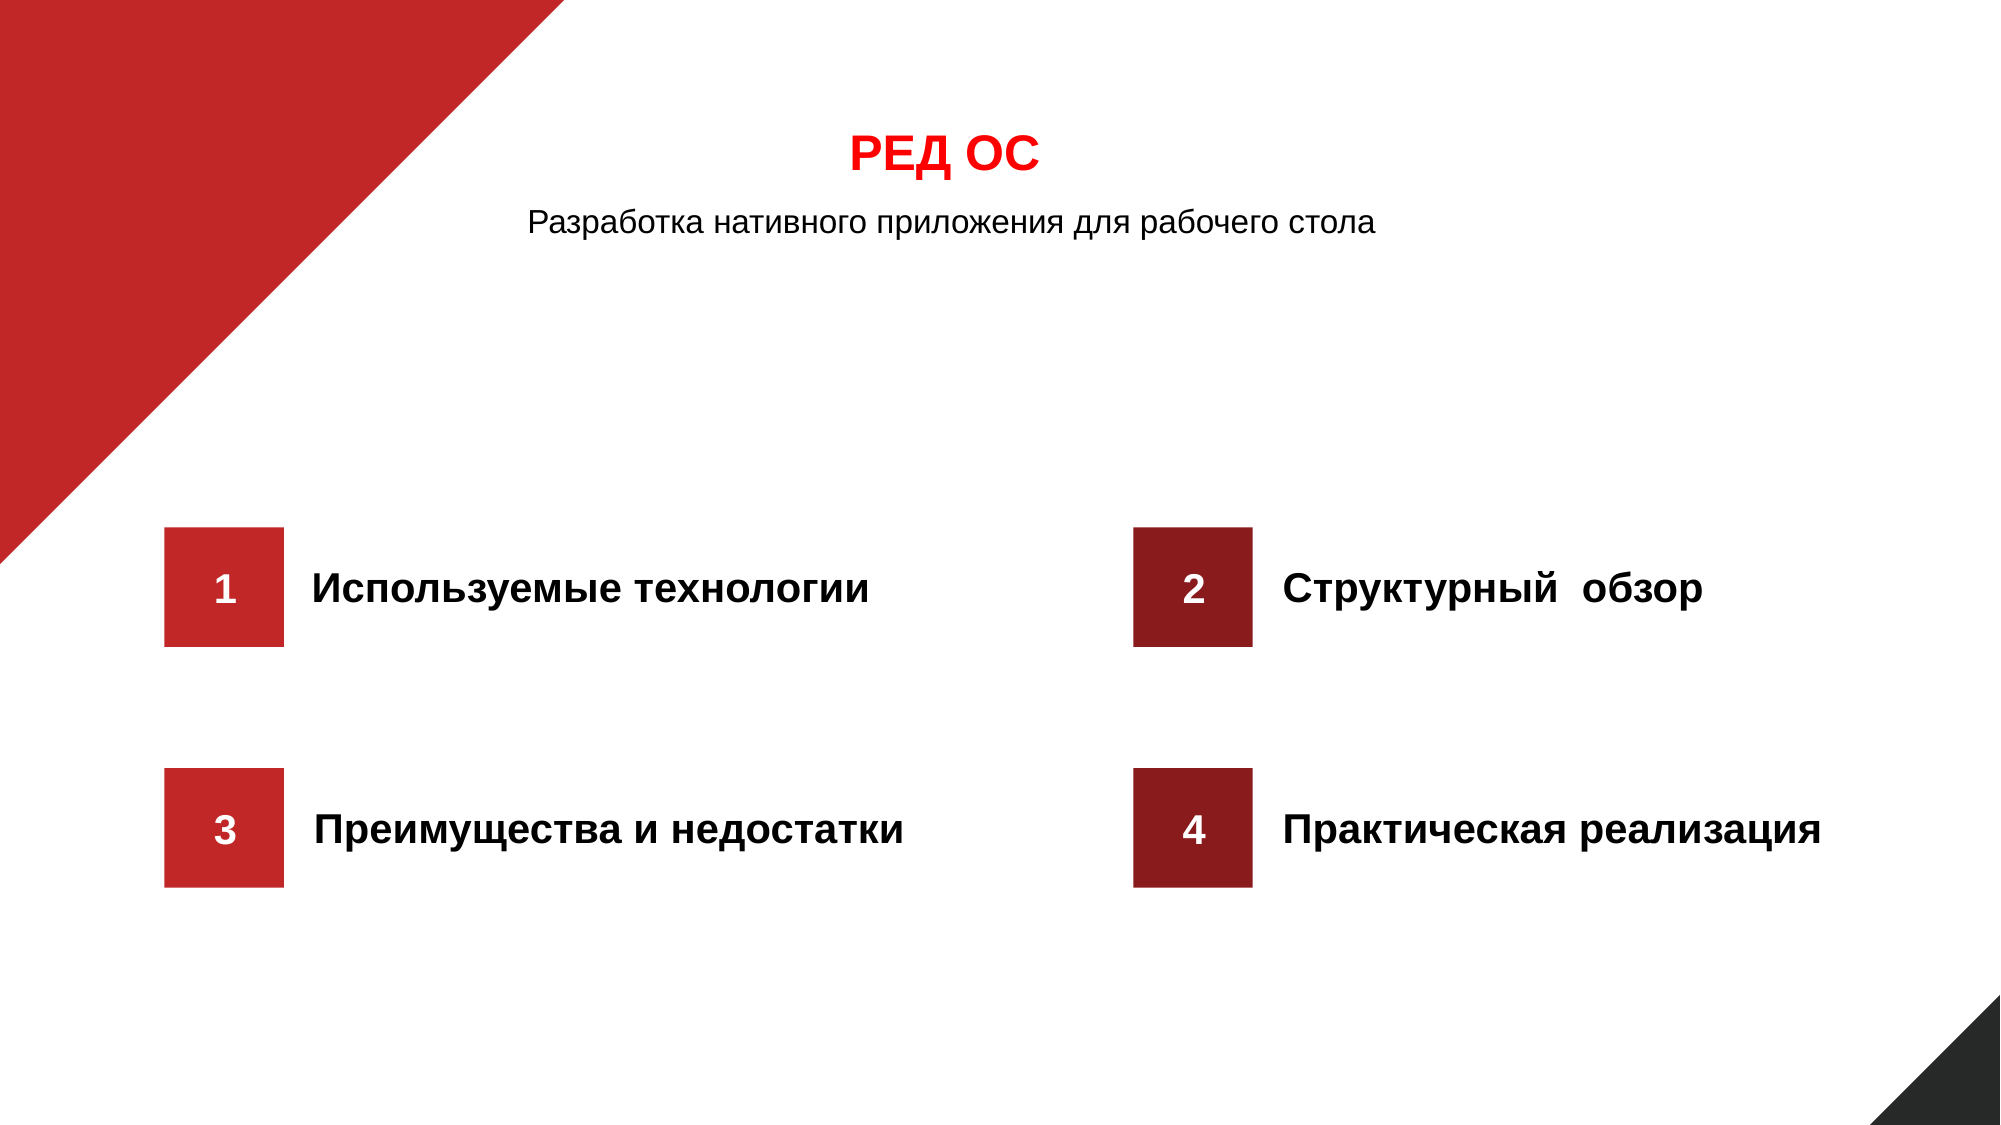

РЕД ОС
Разработка нативного приложения для рабочего стола

Используемые технологии
Структурный  обзор
1
2

Преимущества и недостатки
Практическая реализация
3
4